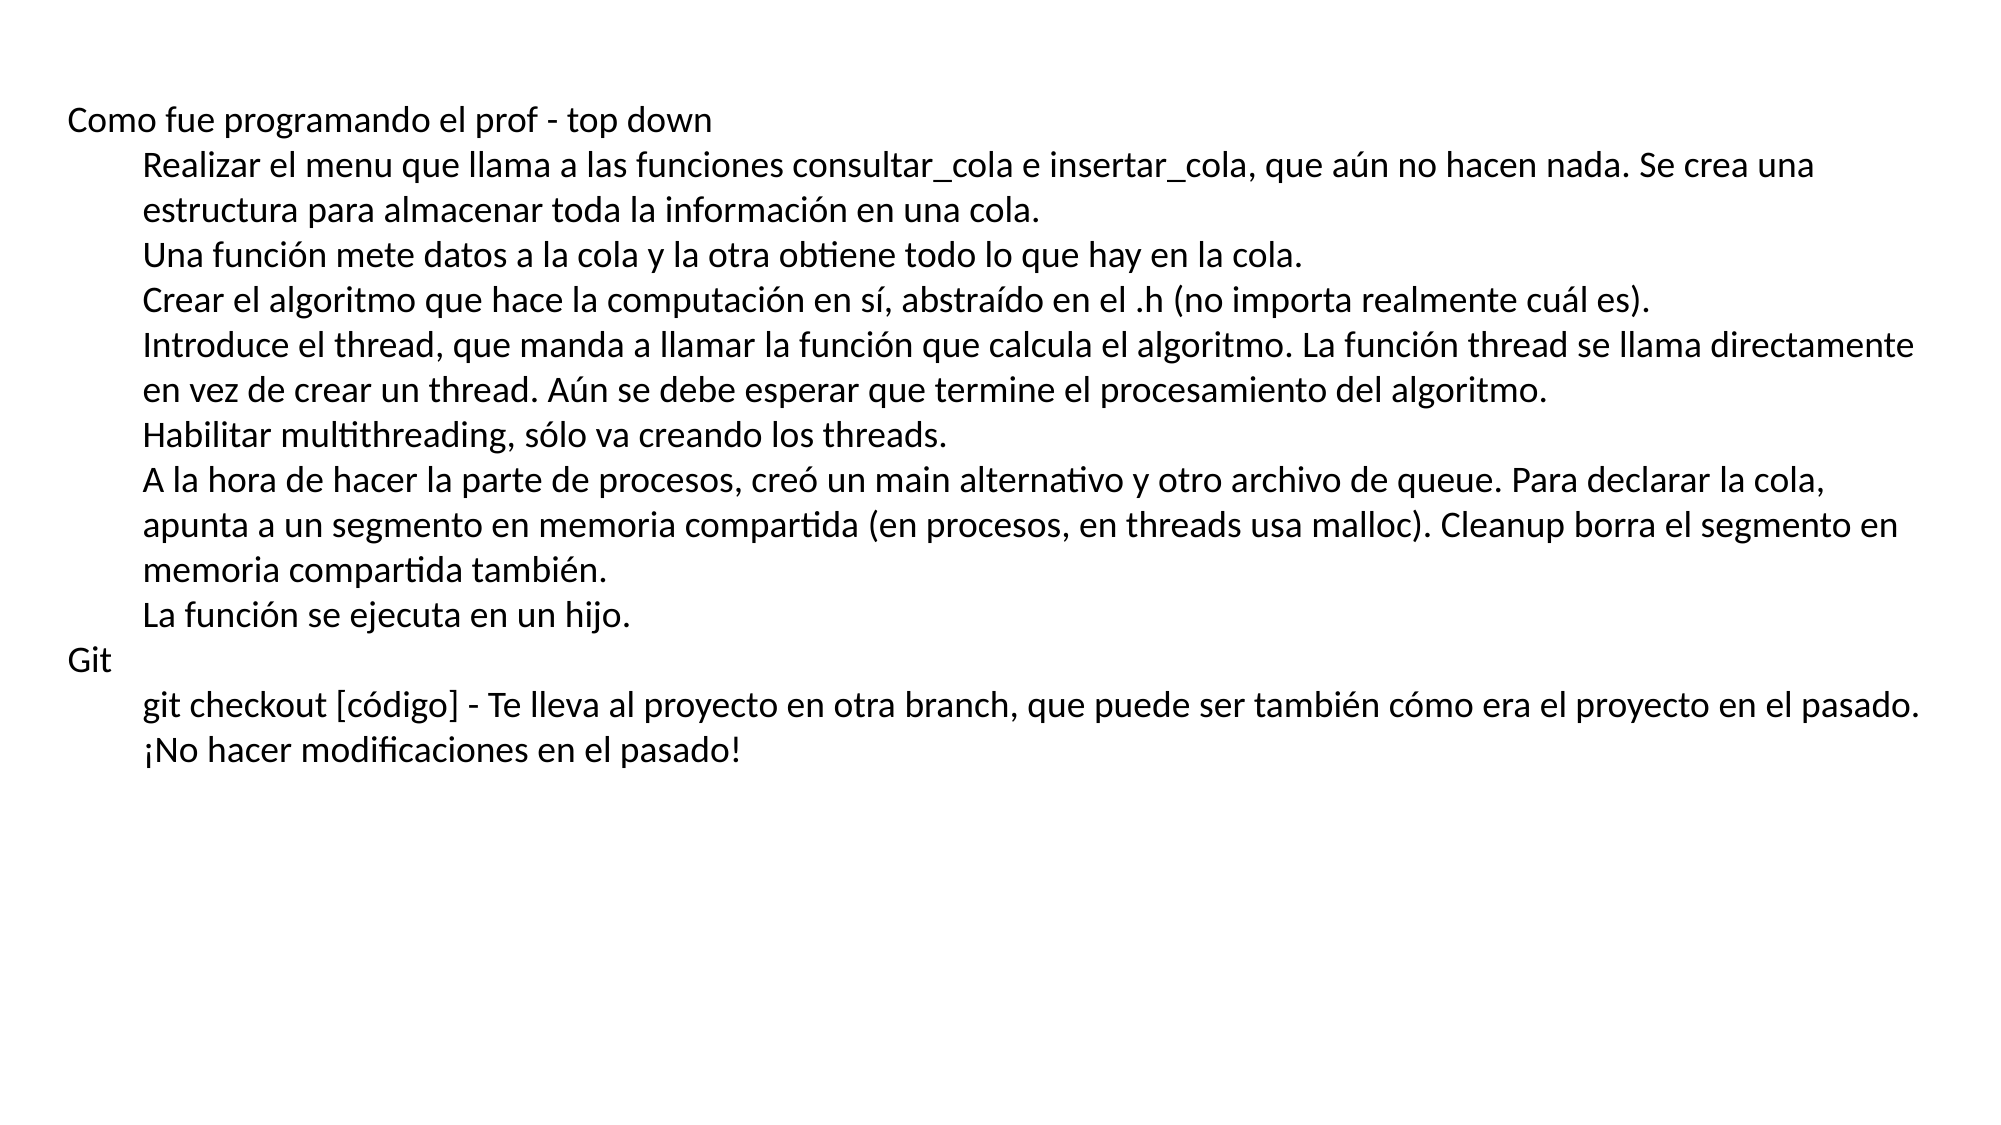

Como fue programando el prof - top down
Realizar el menu que llama a las funciones consultar_cola e insertar_cola, que aún no hacen nada. Se crea una estructura para almacenar toda la información en una cola.
Una función mete datos a la cola y la otra obtiene todo lo que hay en la cola.
Crear el algoritmo que hace la computación en sí, abstraído en el .h (no importa realmente cuál es).
Introduce el thread, que manda a llamar la función que calcula el algoritmo. La función thread se llama directamente en vez de crear un thread. Aún se debe esperar que termine el procesamiento del algoritmo.
Habilitar multithreading, sólo va creando los threads.
A la hora de hacer la parte de procesos, creó un main alternativo y otro archivo de queue. Para declarar la cola, apunta a un segmento en memoria compartida (en procesos, en threads usa malloc). Cleanup borra el segmento en memoria compartida también.
La función se ejecuta en un hijo.
Git
git checkout [código] - Te lleva al proyecto en otra branch, que puede ser también cómo era el proyecto en el pasado. ¡No hacer modificaciones en el pasado!